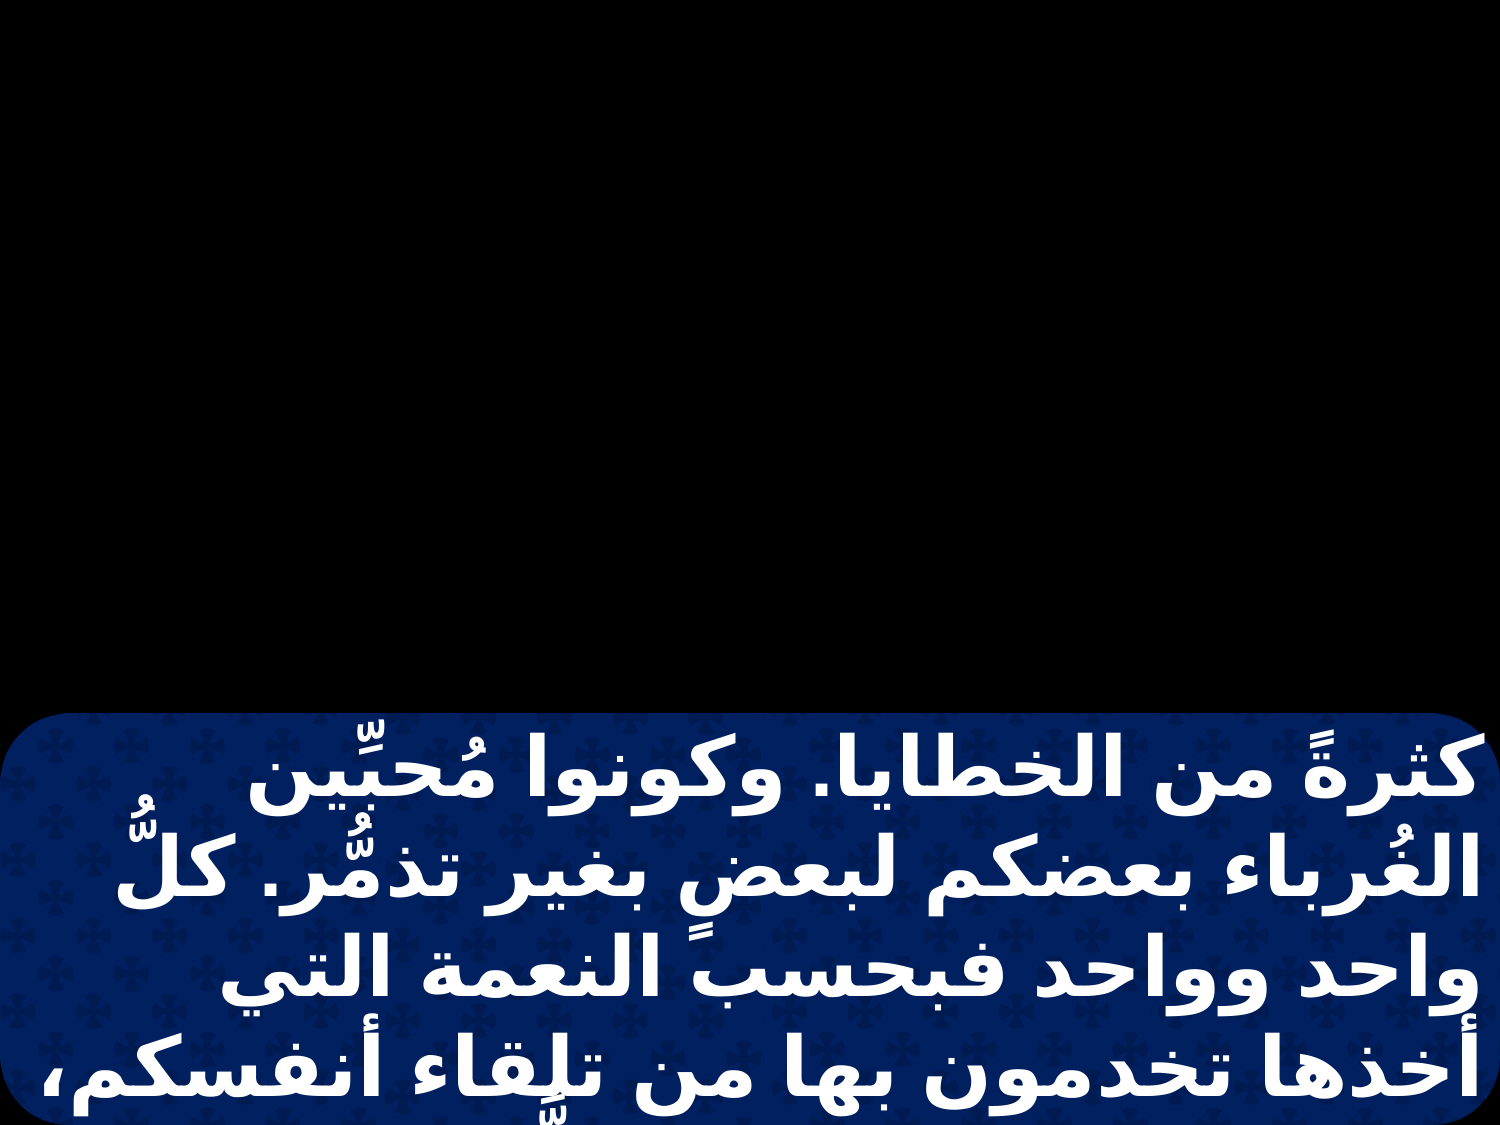

كثرةً من الخطايا. وكونوا مُحبِّين الغُرباء بعضكم لبعضٍ بغير تذمُّر. كلُّ واحد وواحد فبحسب النعمة التي أخذها تخدمون بها من تلقاء أنفسكم، كوكلاء صالحين لنعمة اللَّه المُتنوِّعة. ومَن يتكلَّم فعلى حسب أقوال اللَّه.